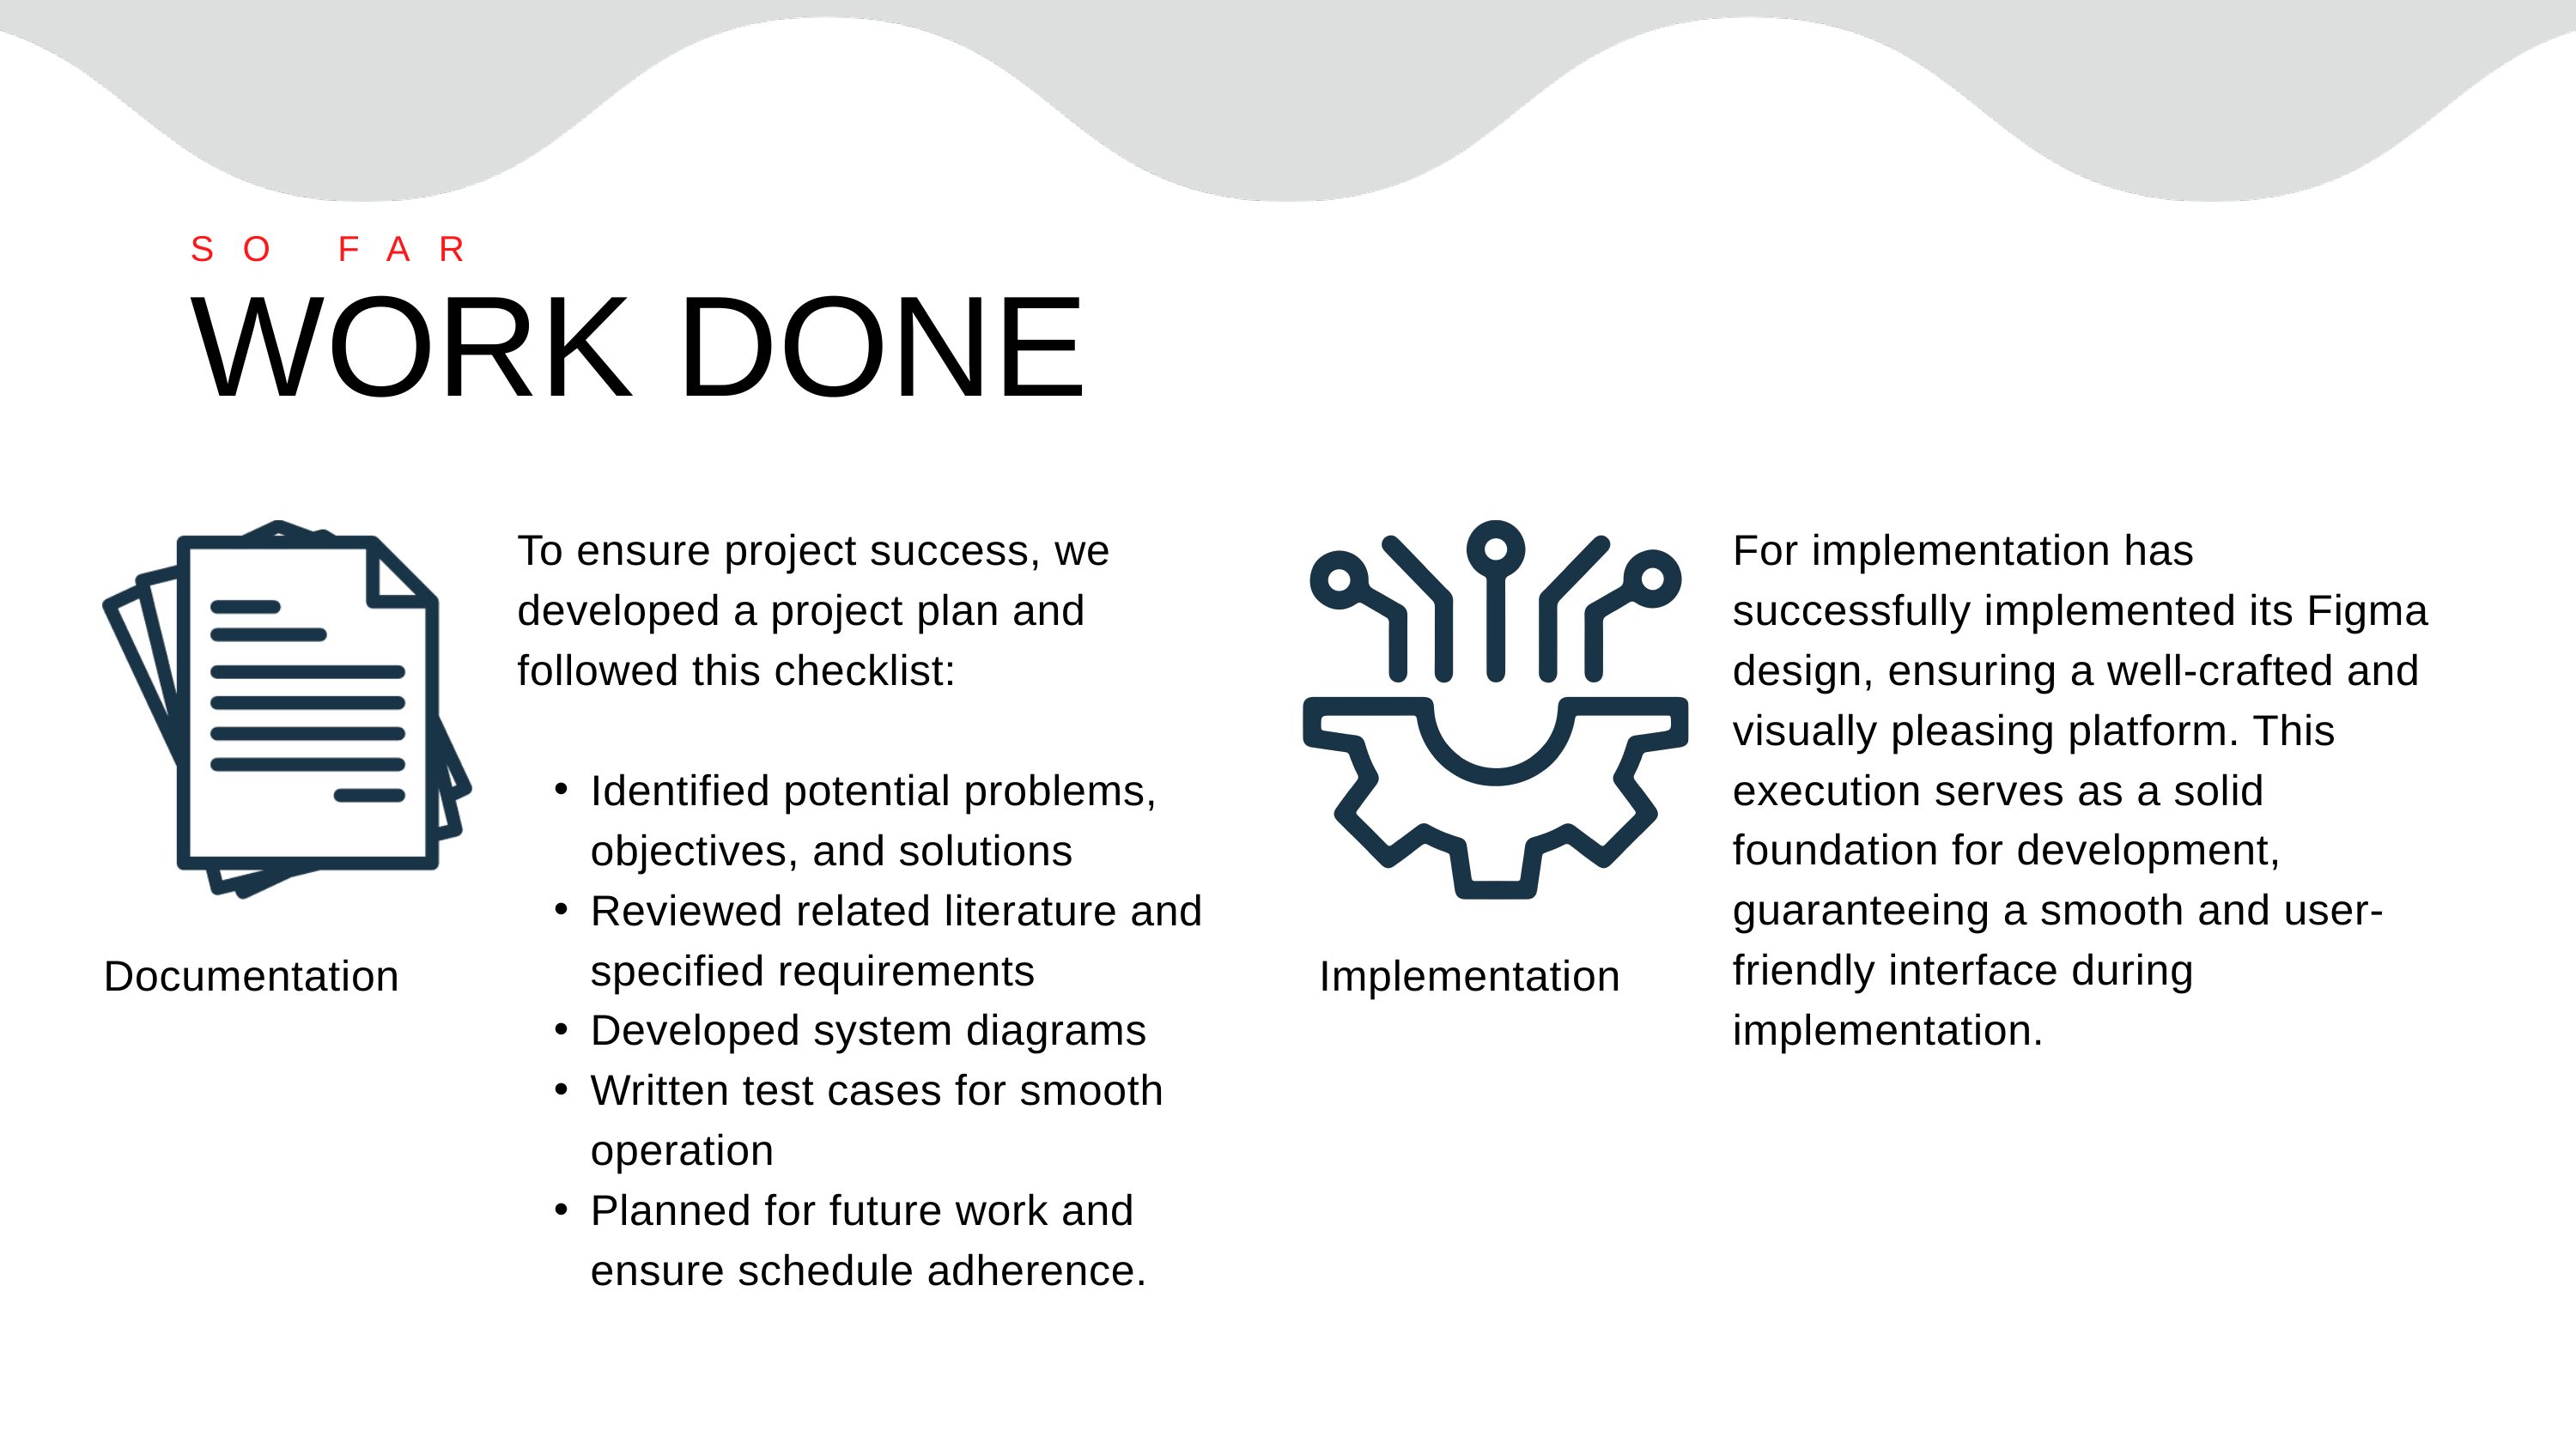

SO FAR
WORK DONE
To ensure project success, we developed a project plan and followed this checklist:

Identified potential problems, objectives, and solutions
Reviewed related literature and specified requirements
Developed system diagrams
Written test cases for smooth operation
Planned for future work and ensure schedule adherence.
For implementation has successfully implemented its Figma design, ensuring a well-crafted and visually pleasing platform. This execution serves as a solid foundation for development, guaranteeing a smooth and user-friendly interface during implementation.

Documentation
Implementation